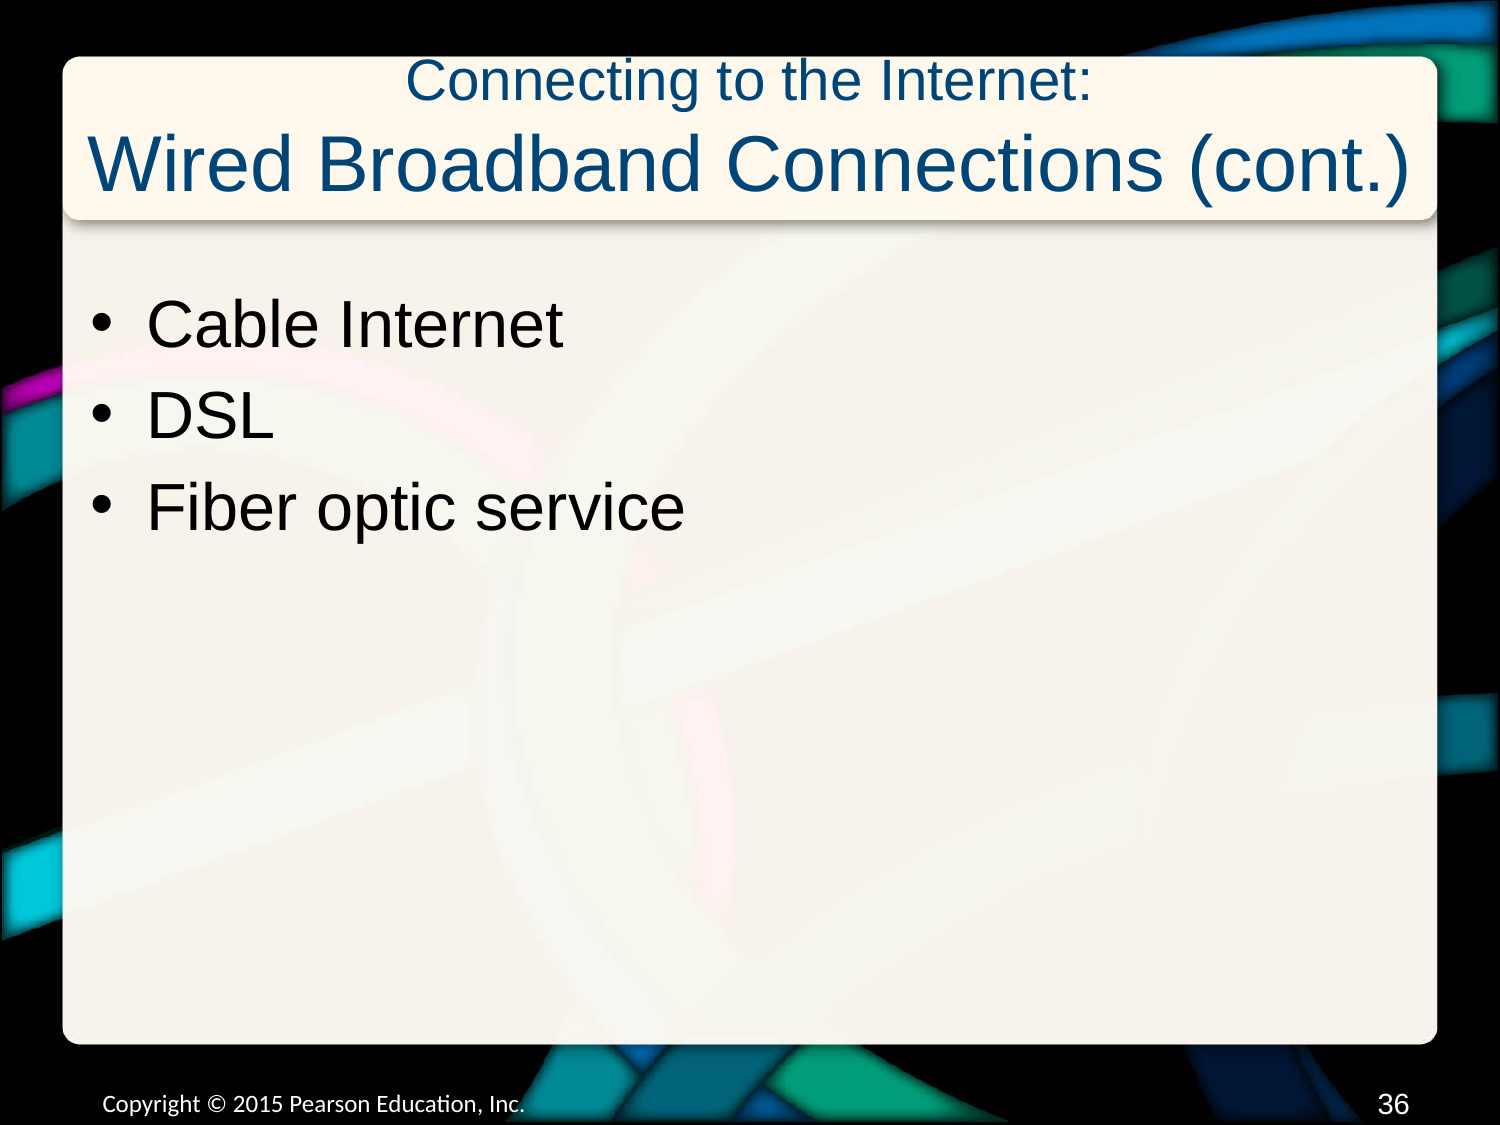

# Connecting to the Internet: Wired Broadband Connections (cont.)
Cable Internet
DSL
Fiber optic service
Copyright © 2015 Pearson Education, Inc.
36